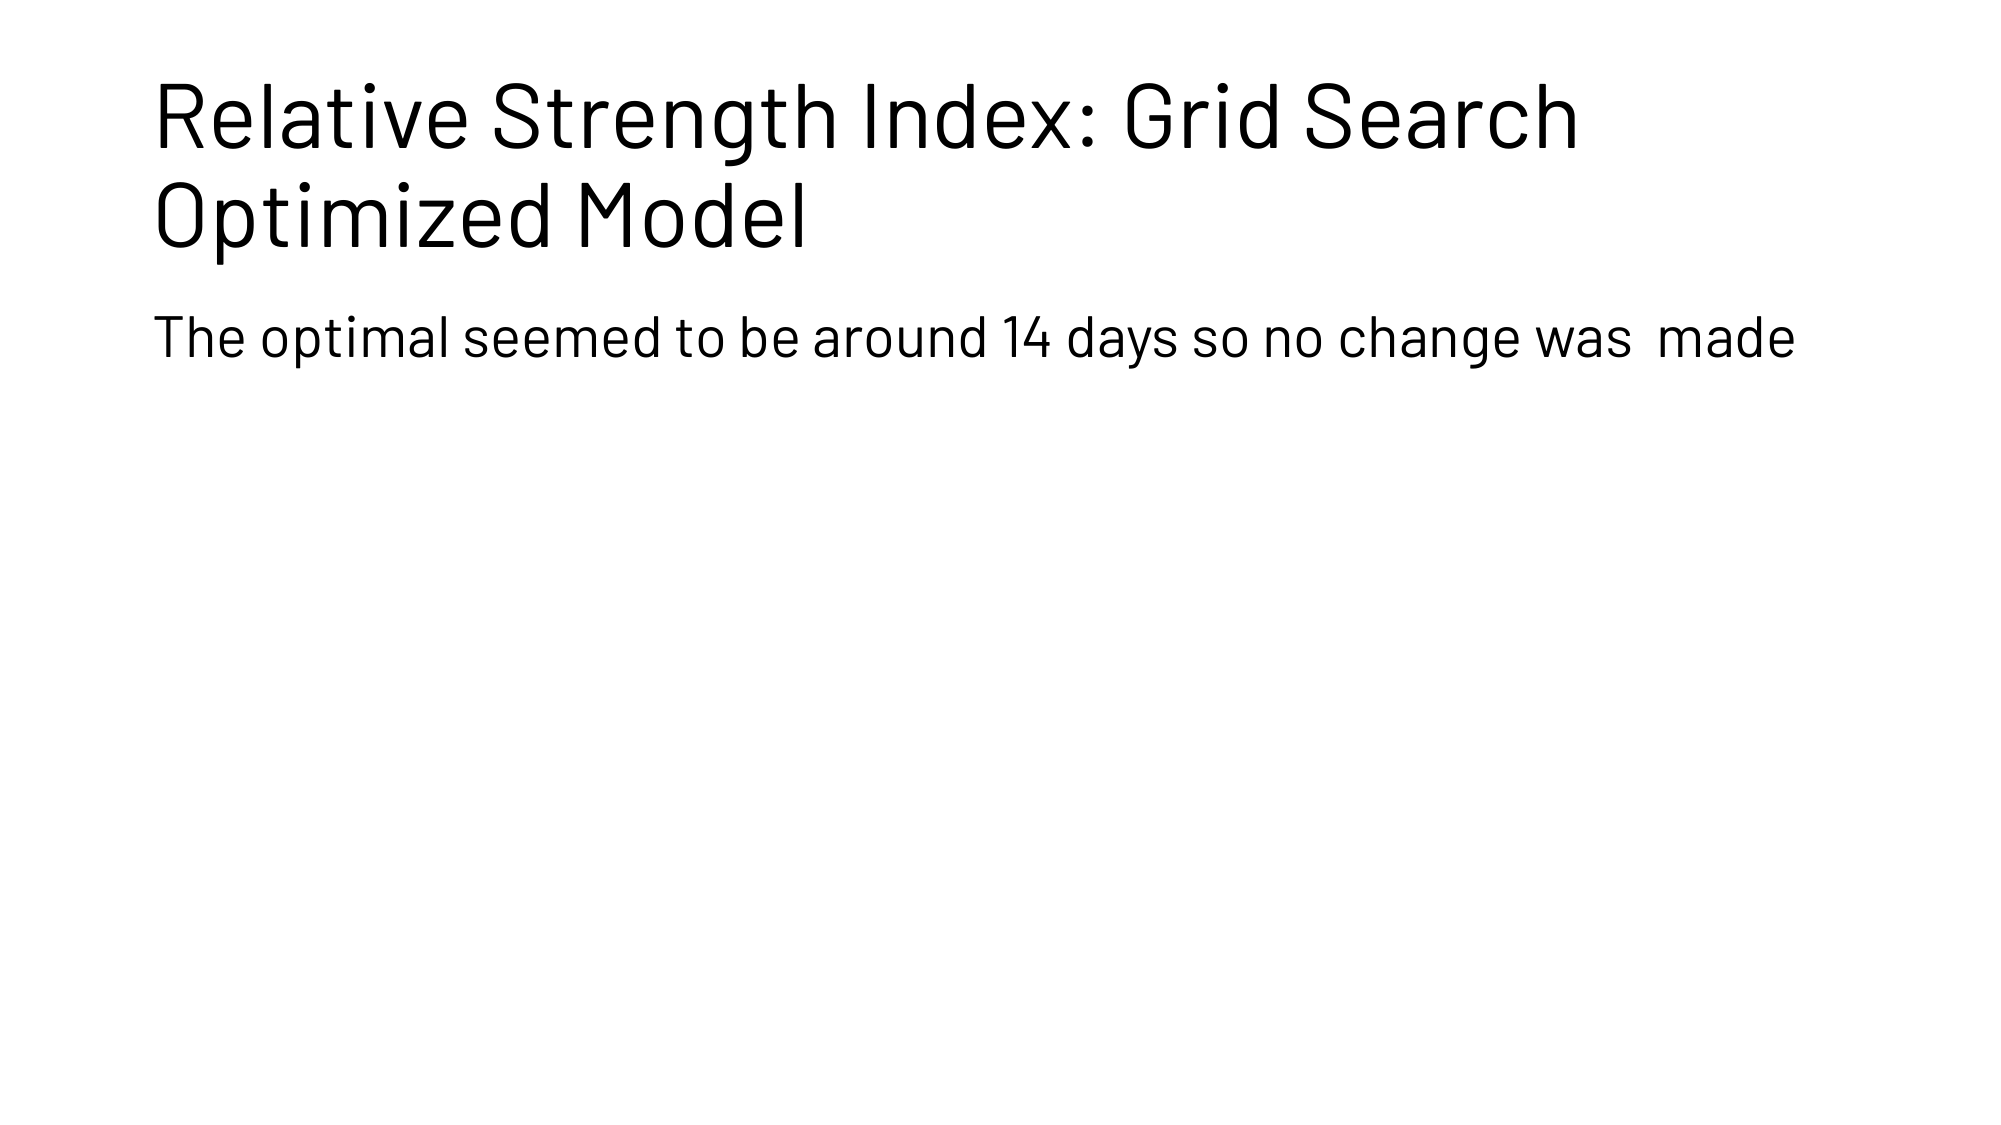

# Relative Strength Index: Grid Search Optimized Model
The optimal seemed to be around 14 days so no change was  made